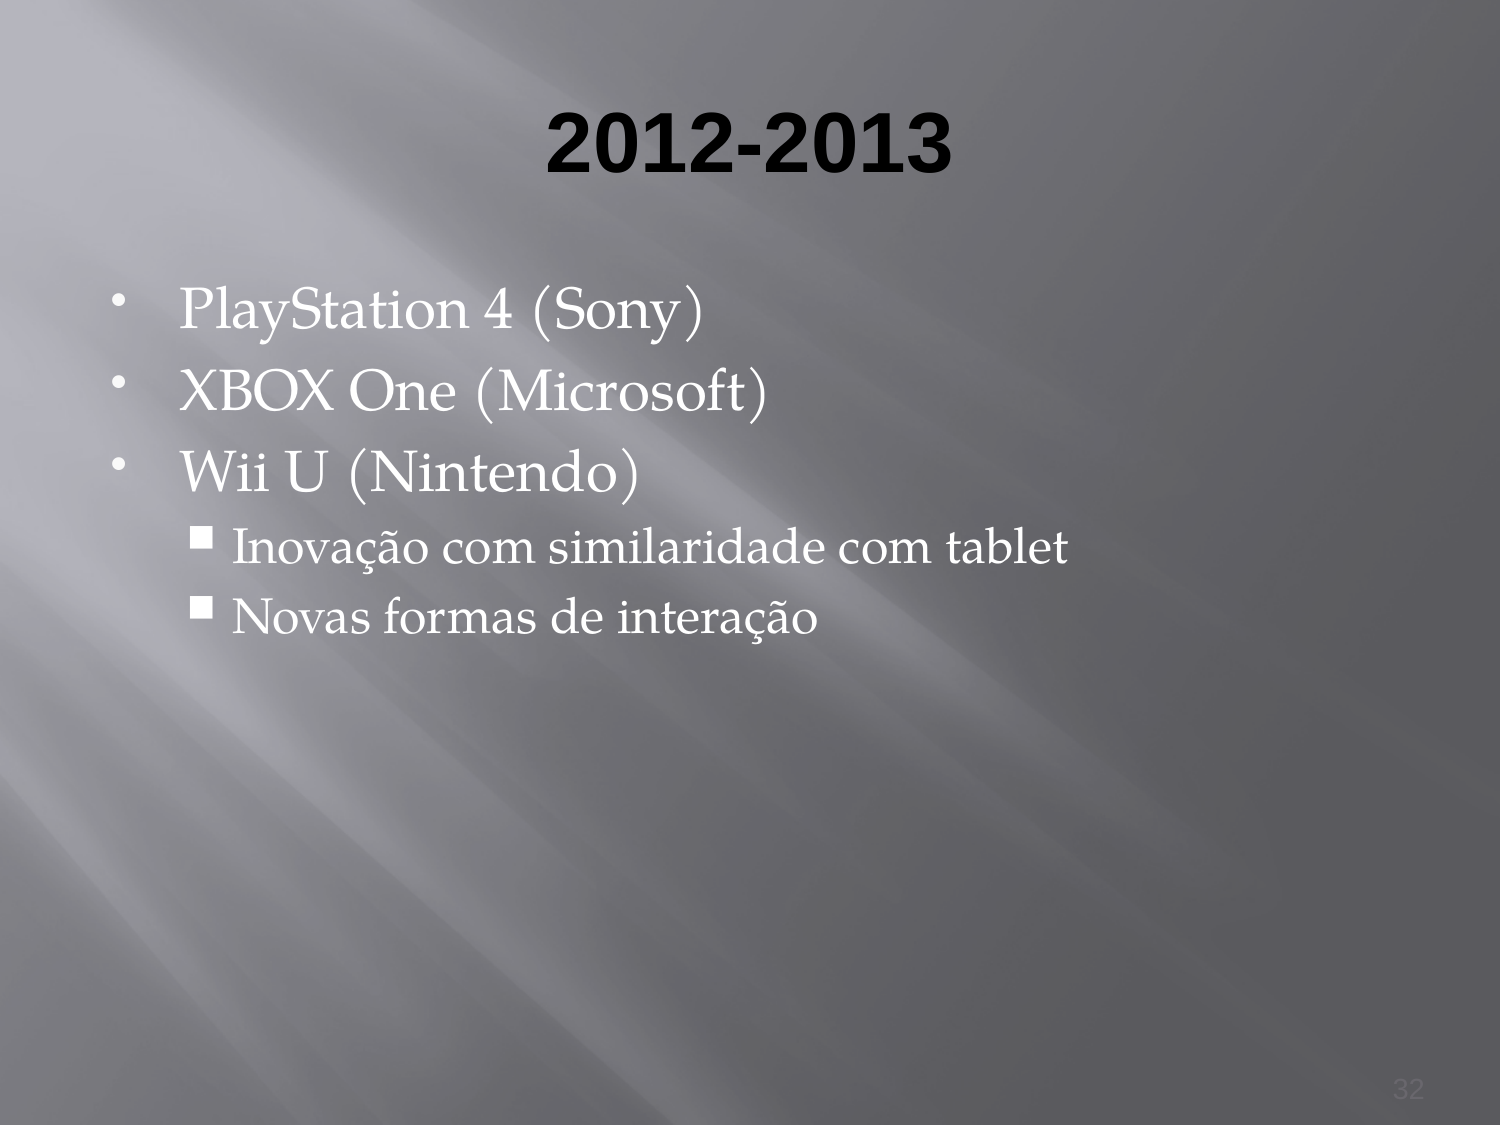

# 2012-2013
PlayStation 4 (Sony)
XBOX One (Microsoft)
Wii U (Nintendo)
Inovação com similaridade com tablet
Novas formas de interação

32